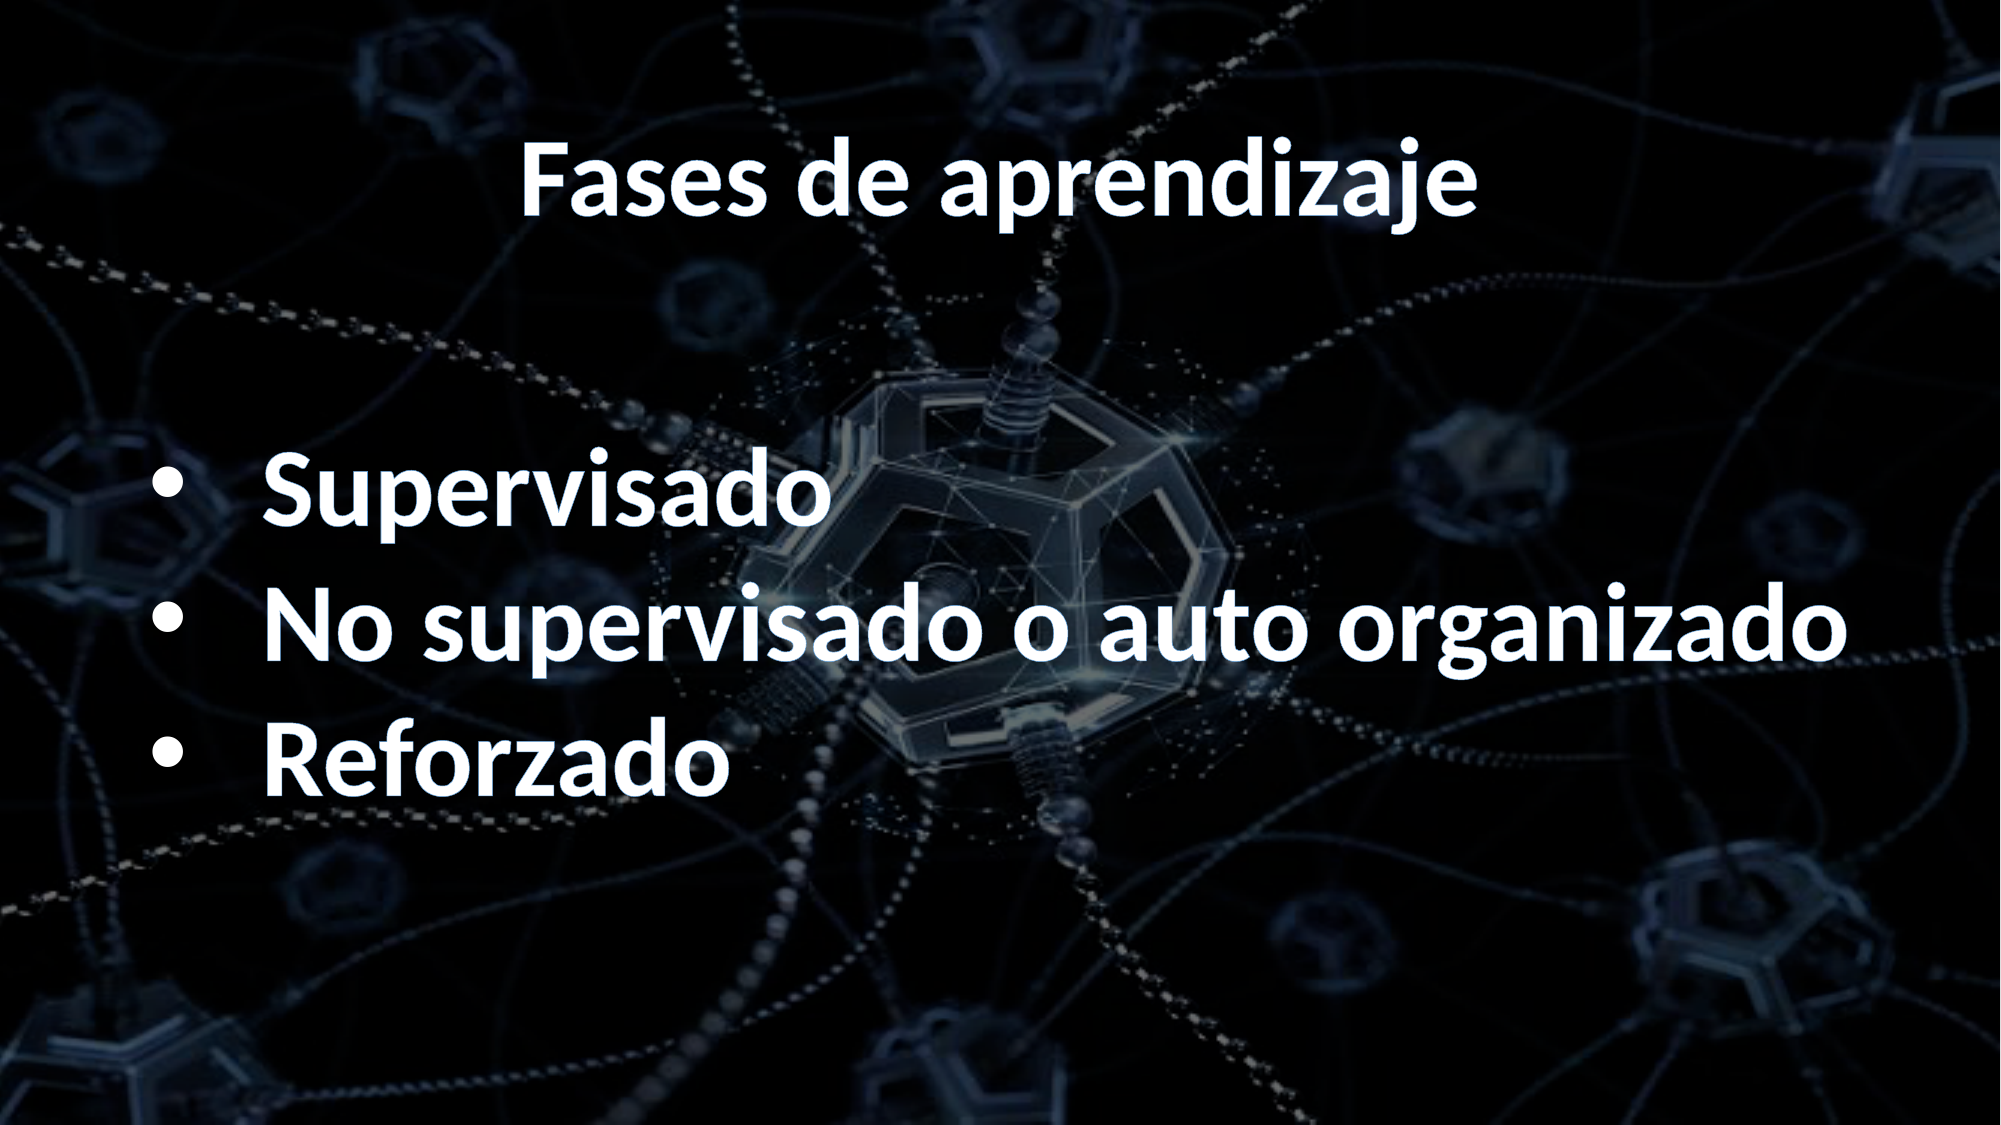

Fases de aprendizaje
Supervisado
No supervisado o auto organizado
Reforzado